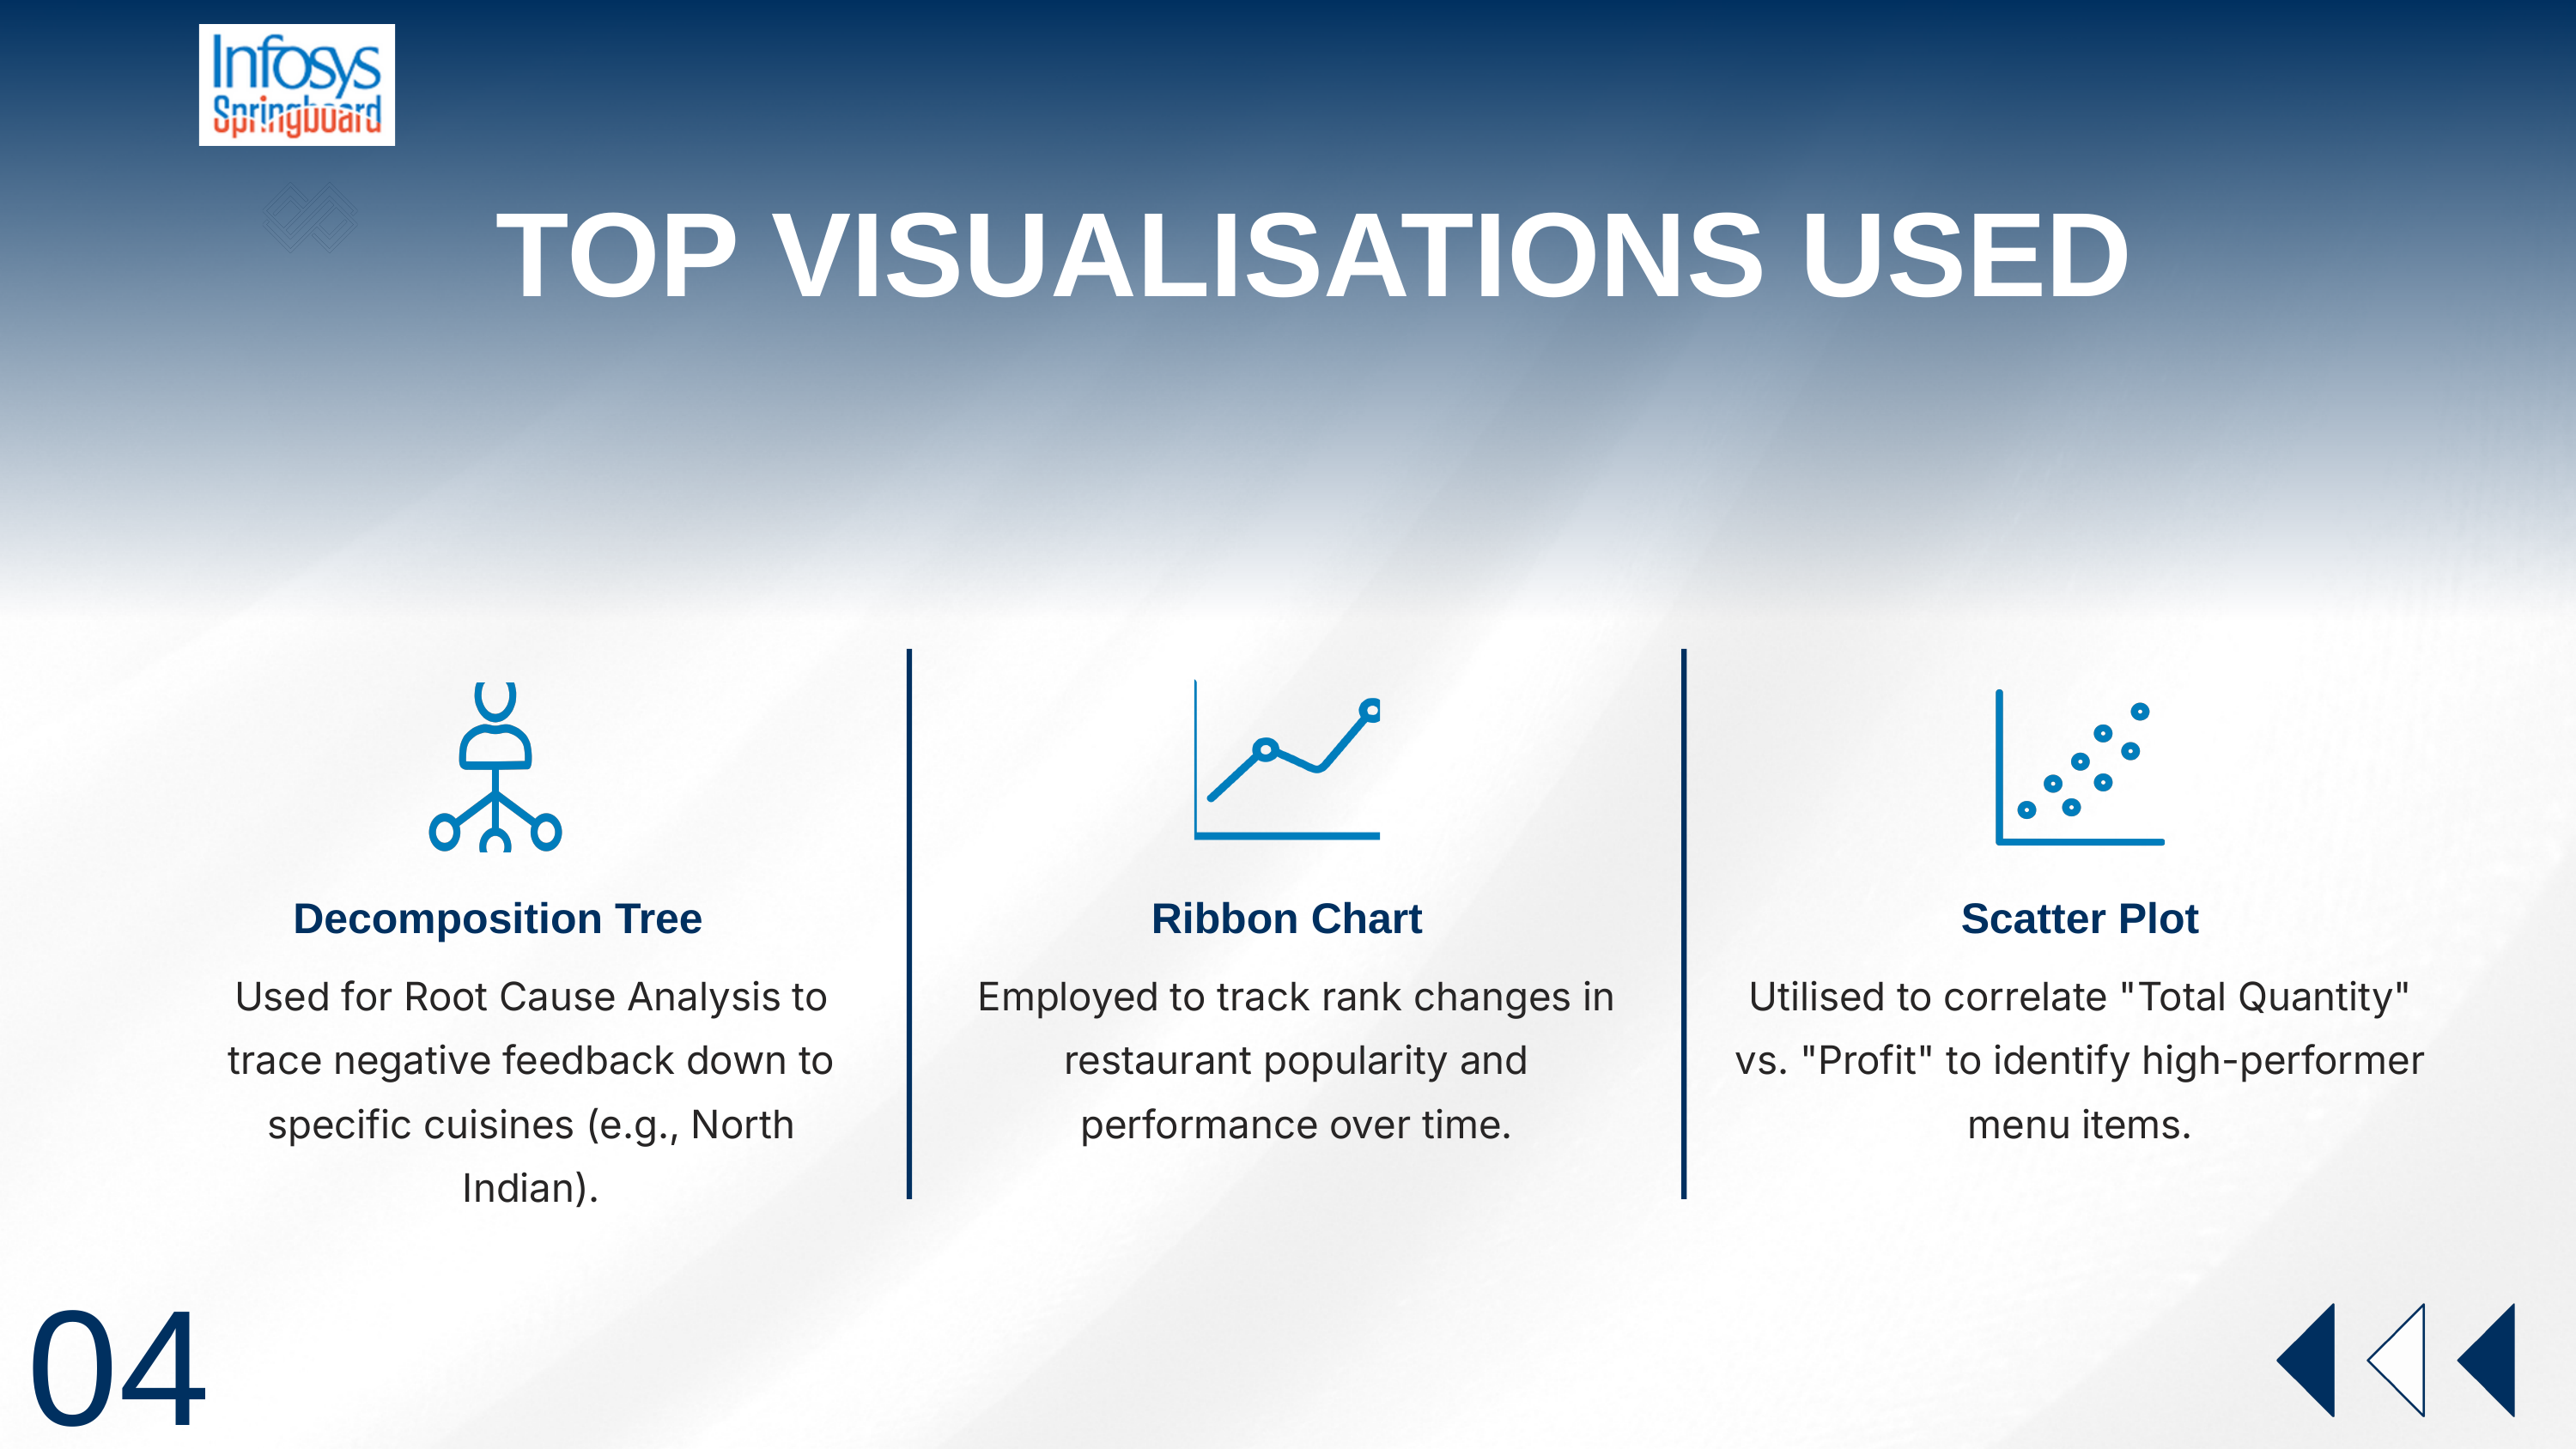

TOP VISUALISATIONS USED

Decomposition Tree
Ribbon Chart
Scatter Plot
Used for Root Cause Analysis to trace negative feedback down to specific cuisines (e.g., North Indian).
Employed to track rank changes in restaurant popularity and performance over time.
Utilised to correlate "Total Quantity" vs. "Profit" to identify high-performer menu items.
04